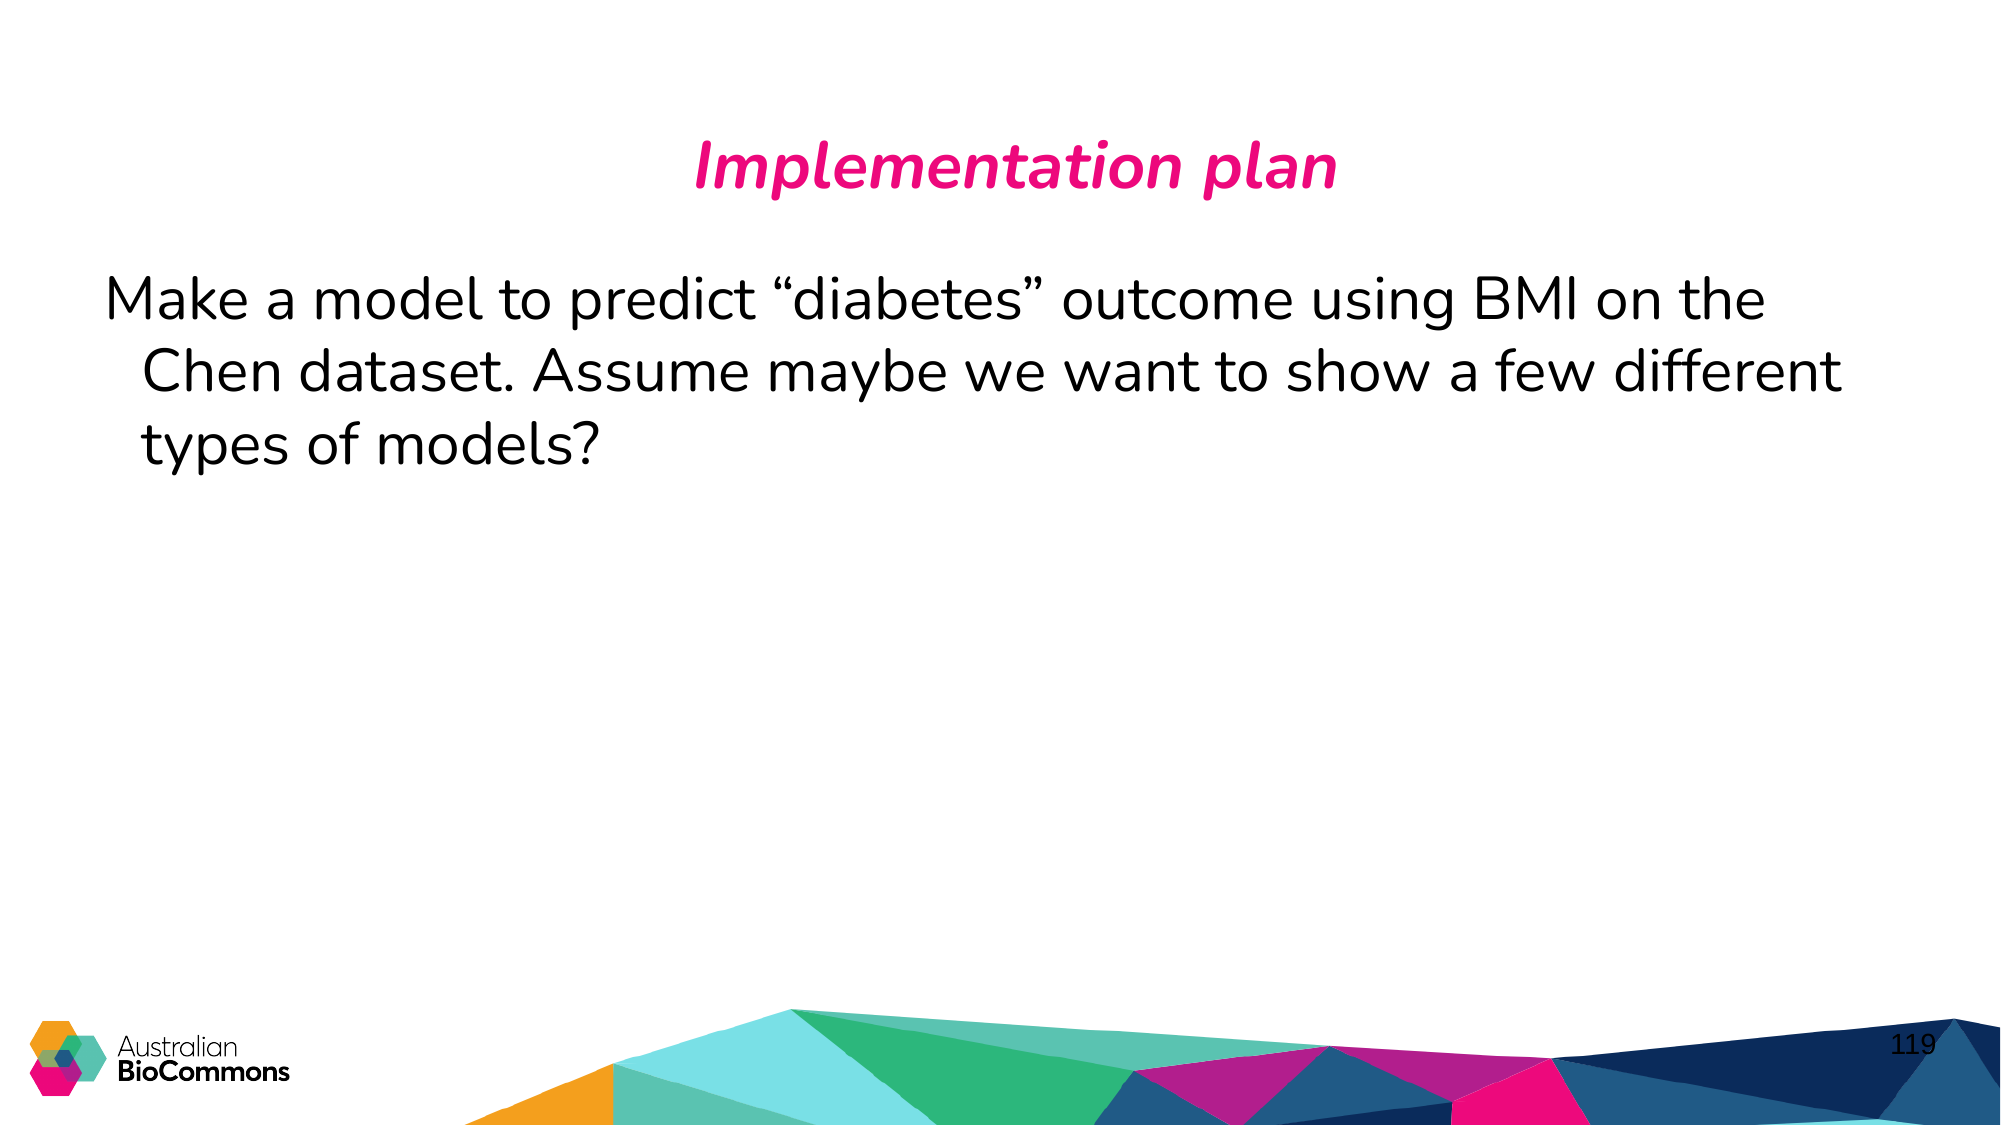

# Implementation plan
Make a model to predict “diabetes” outcome using BMI on the Chen dataset. Assume maybe we want to show a few different types of models?
119